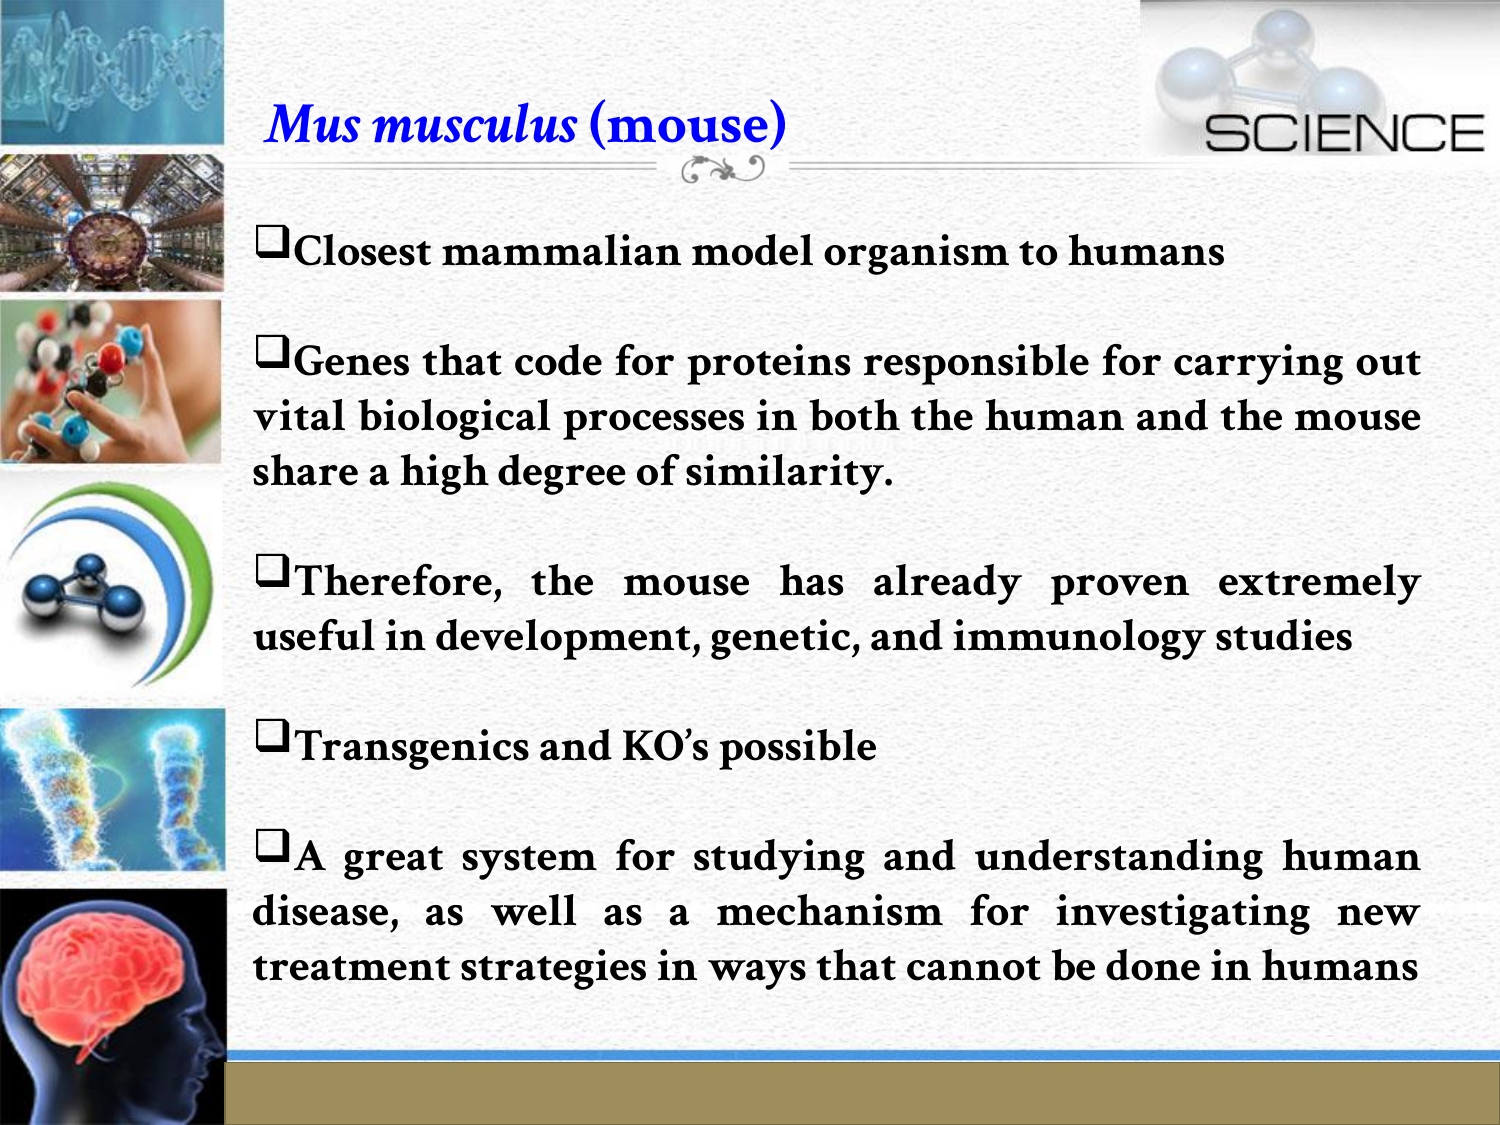

Mus musculus (mouse)
Closest mammalian model organism to humans

Genes that code for proteins responsible for carrying out vital biological processes in both the human and the mouse share a high degree of similarity.

Therefore, the mouse has already proven extremely useful in development, genetic, and immunology studies

Transgenics and KO’s possible

A great system for studying and understanding human disease, as well as a mechanism for investigating new treatment strategies in ways that cannot be done in humans